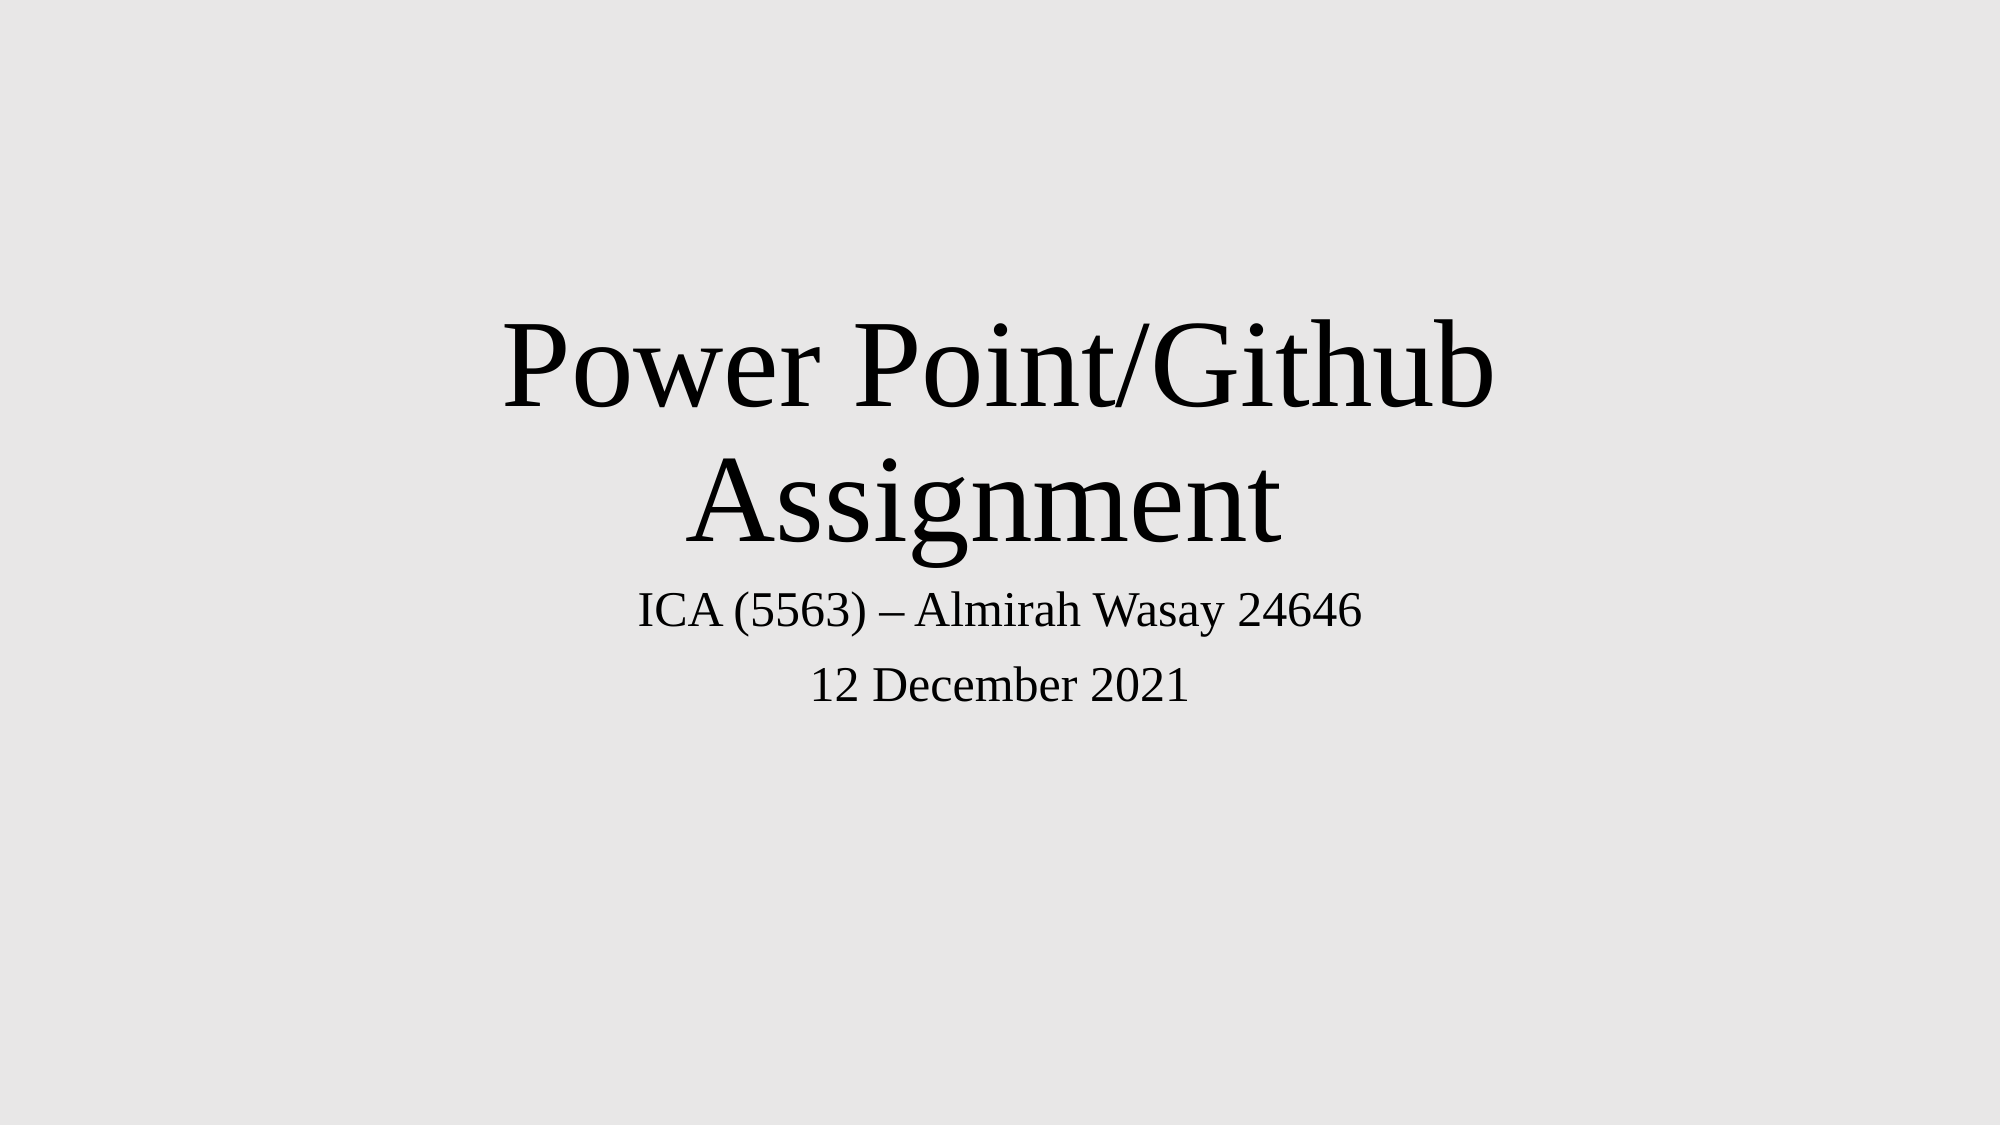

# Power Point/Github Assignment
ICA (5563) – Almirah Wasay 24646
12 December 2021